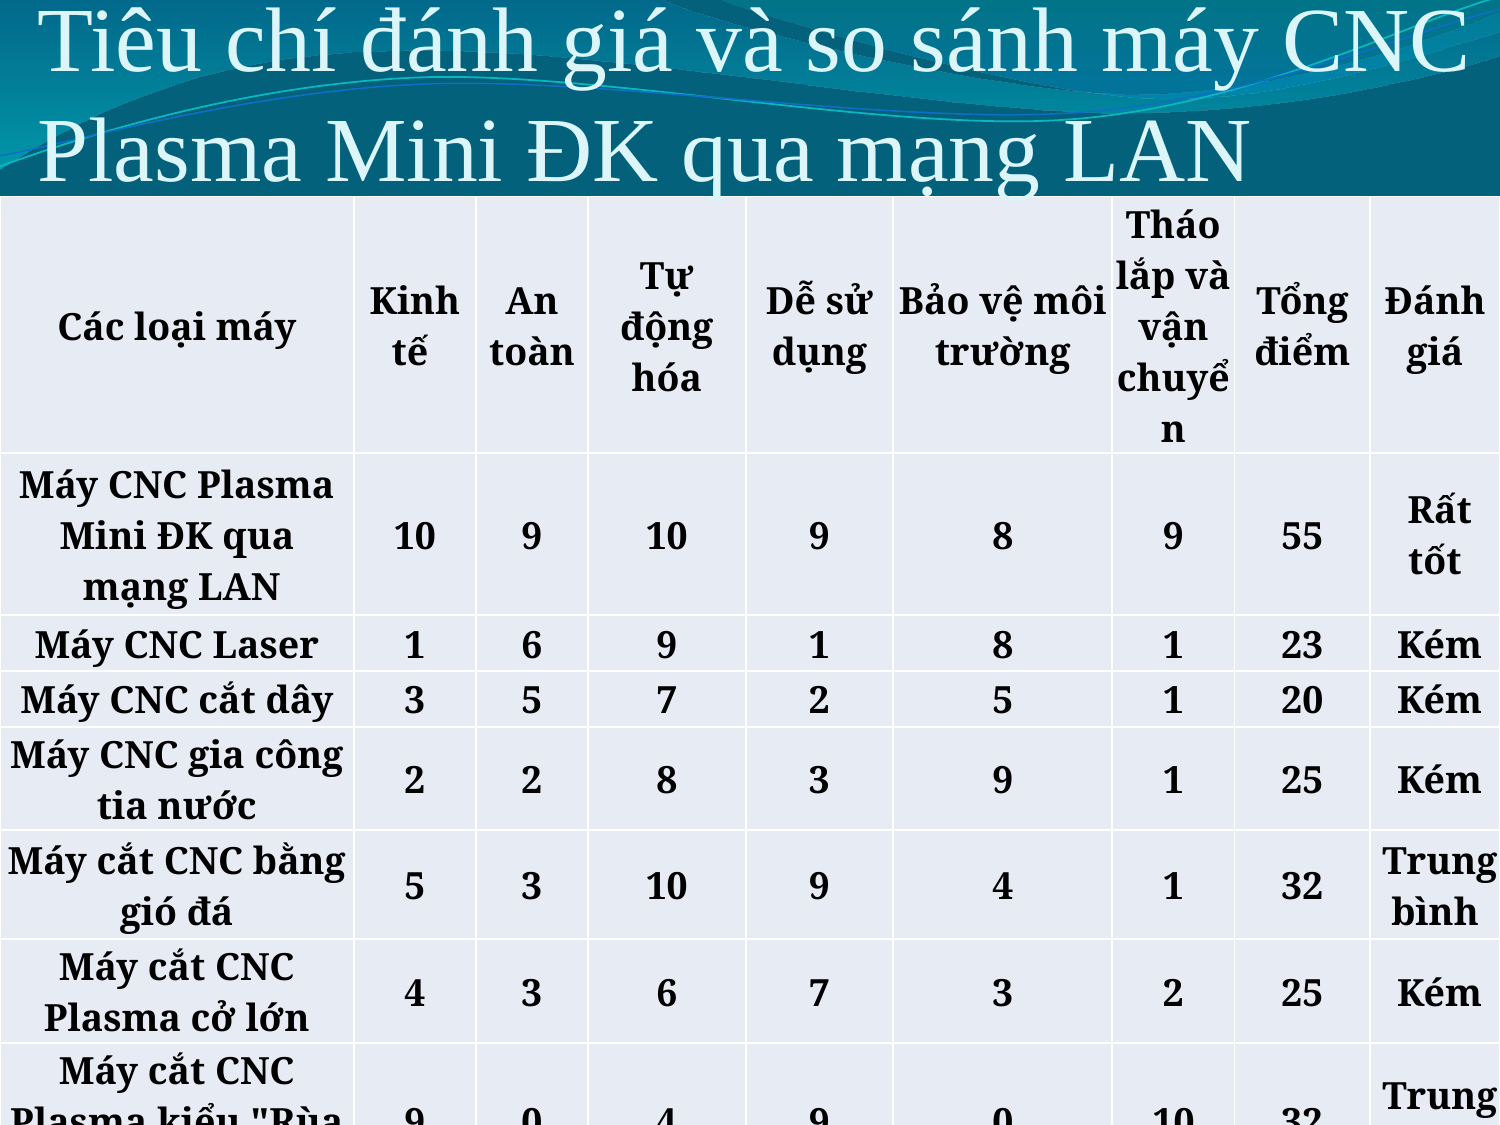

Tiêu chí đánh giá và so sánh máy CNC Plasma Mini ĐK qua mạng LAN
#
| Các loại máy | Kinh tế | An toàn | Tự động hóa | Dễ sử dụng | Bảo vệ môi trường | Tháo lắp và vận chuyển | Tổng điểm | Đánh giá |
| --- | --- | --- | --- | --- | --- | --- | --- | --- |
| Máy CNC Plasma Mini ĐK qua mạng LAN | 10 | 9 | 10 | 9 | 8 | 9 | 55 | Rất tốt |
| Máy CNC Laser | 1 | 6 | 9 | 1 | 8 | 1 | 23 | Kém |
| Máy CNC cắt dây | 3 | 5 | 7 | 2 | 5 | 1 | 20 | Kém |
| Máy CNC gia công tia nước | 2 | 2 | 8 | 3 | 9 | 1 | 25 | Kém |
| Máy cắt CNC bằng gió đá | 5 | 3 | 10 | 9 | 4 | 1 | 32 | Trung bình |
| Máy cắt CNC Plasma cở lớn | 4 | 3 | 6 | 7 | 3 | 2 | 25 | Kém |
| Máy cắt CNC Plasma kiểu "Rùa cắt" | 9 | 0 | 4 | 9 | 0 | 10 | 32 | Trung bình |